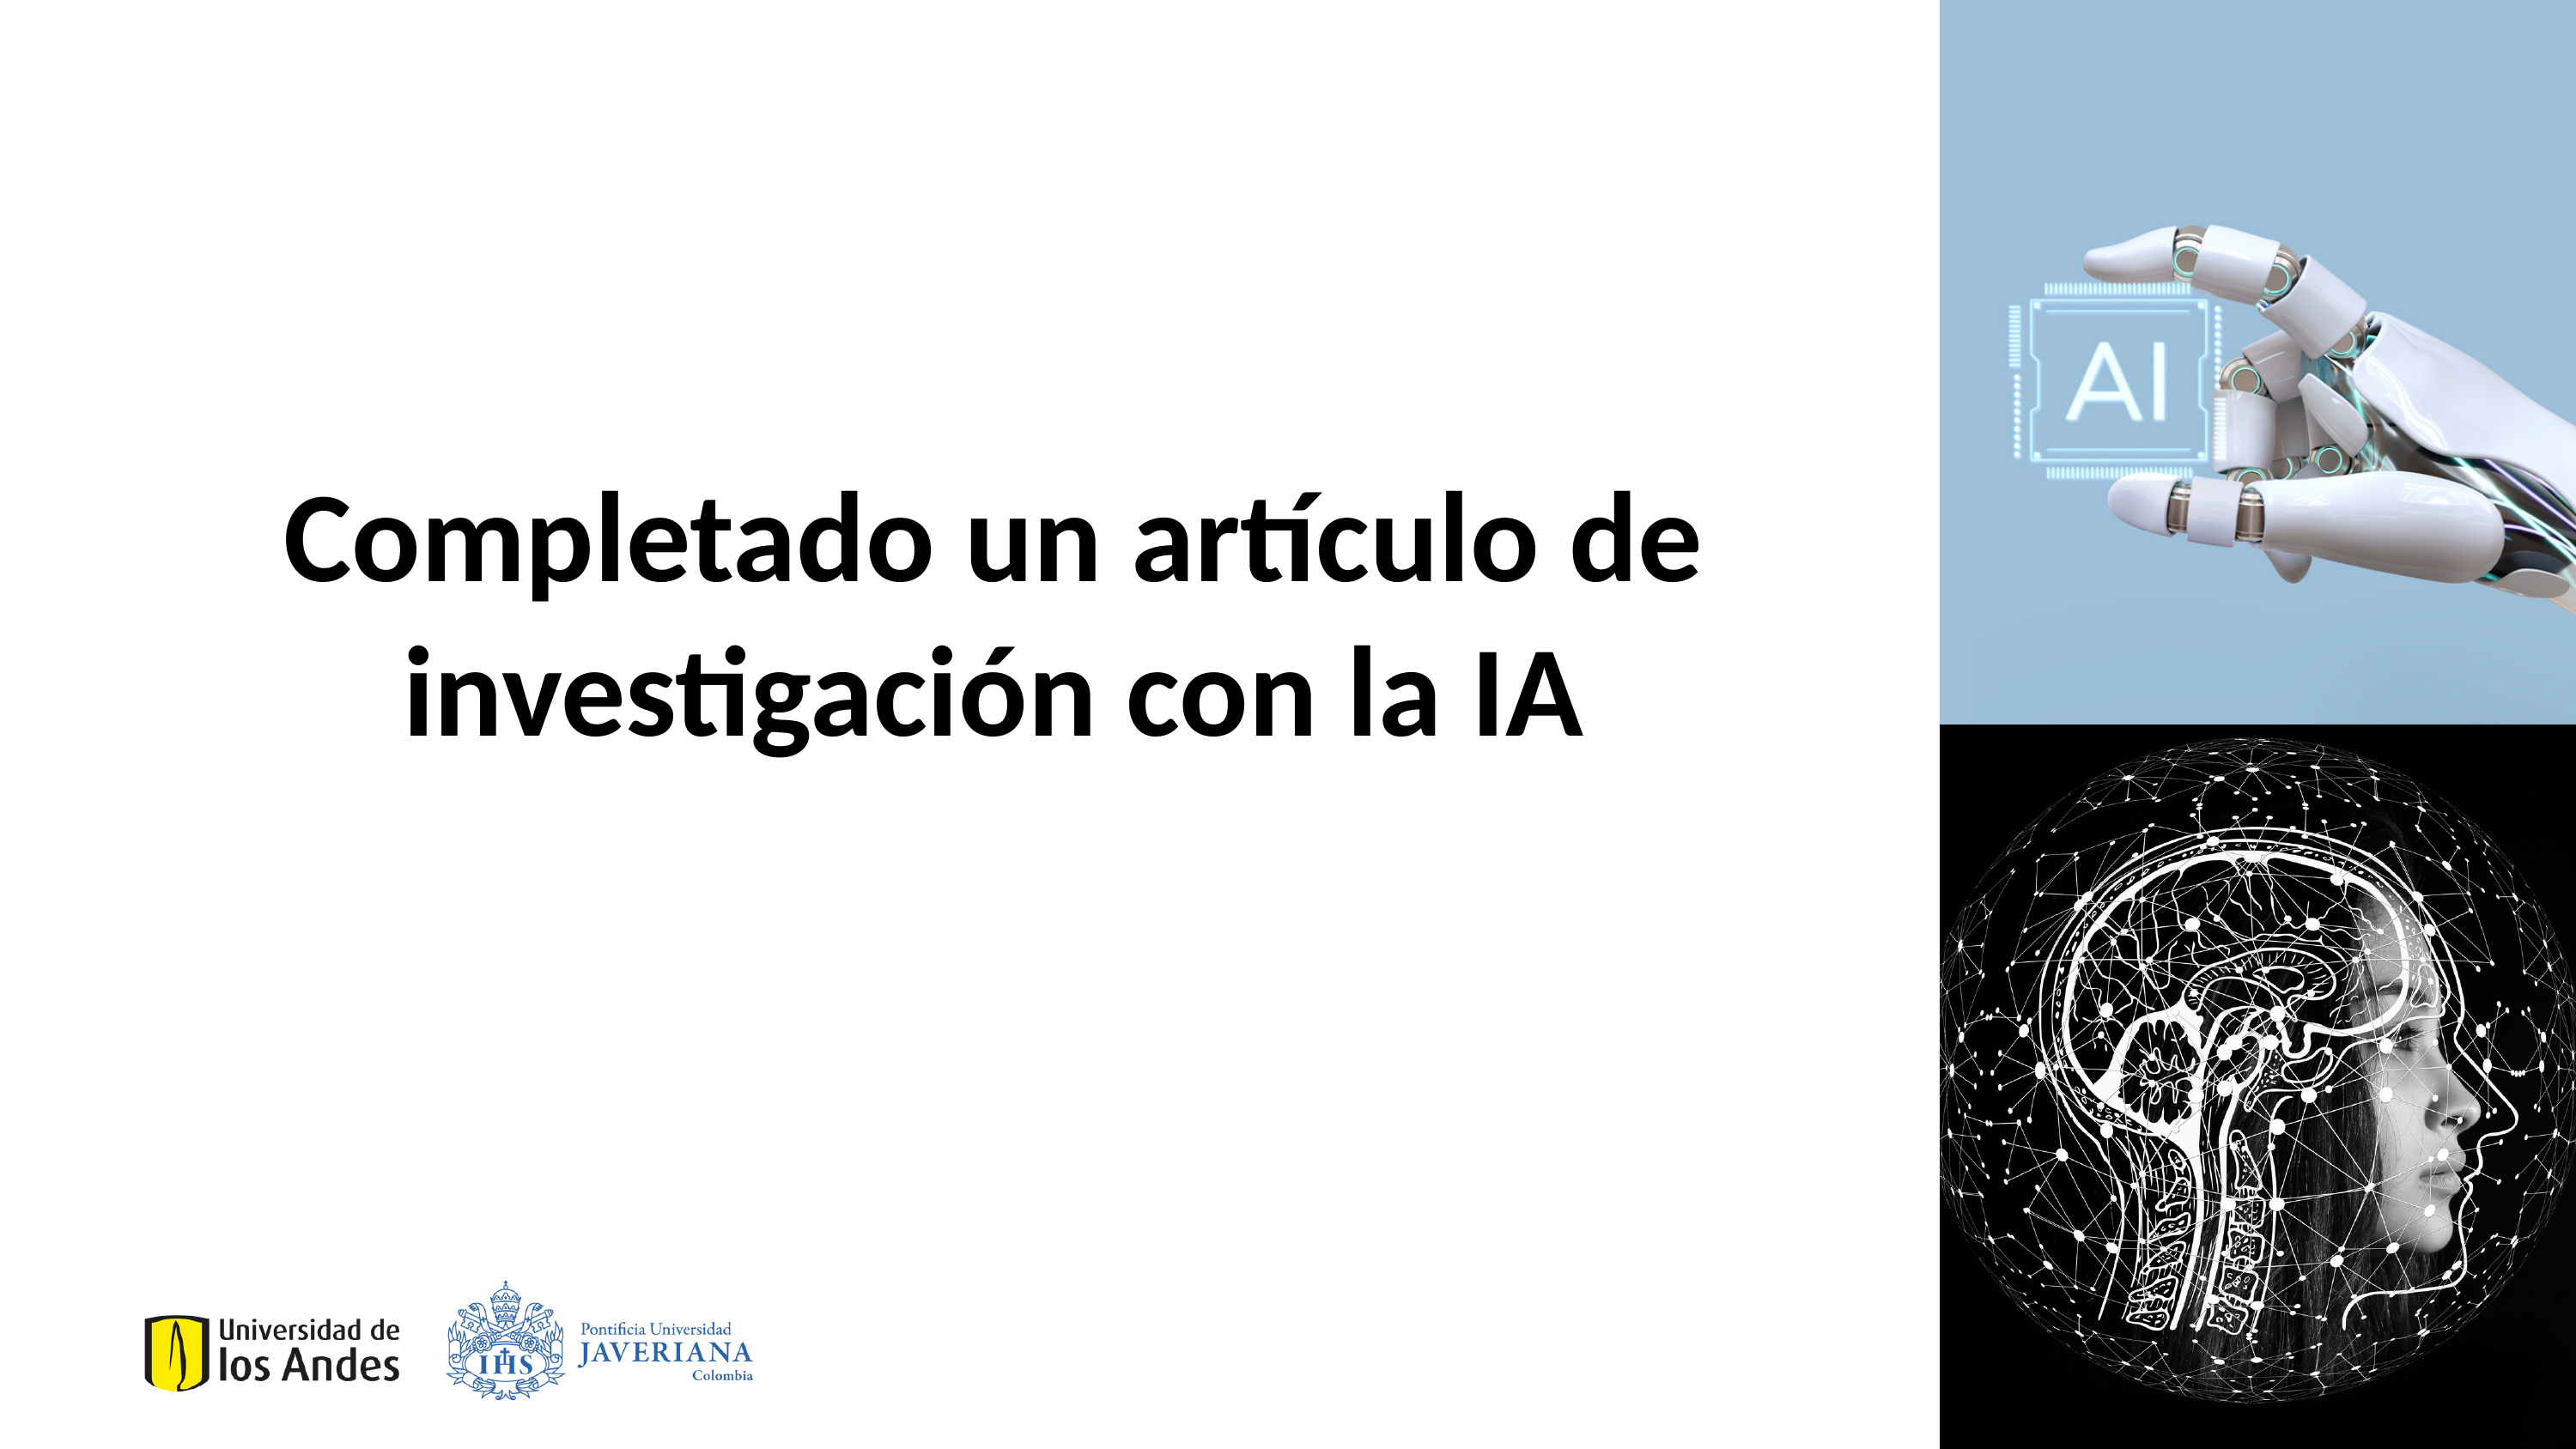

Completado un artículo de investigación con la IA